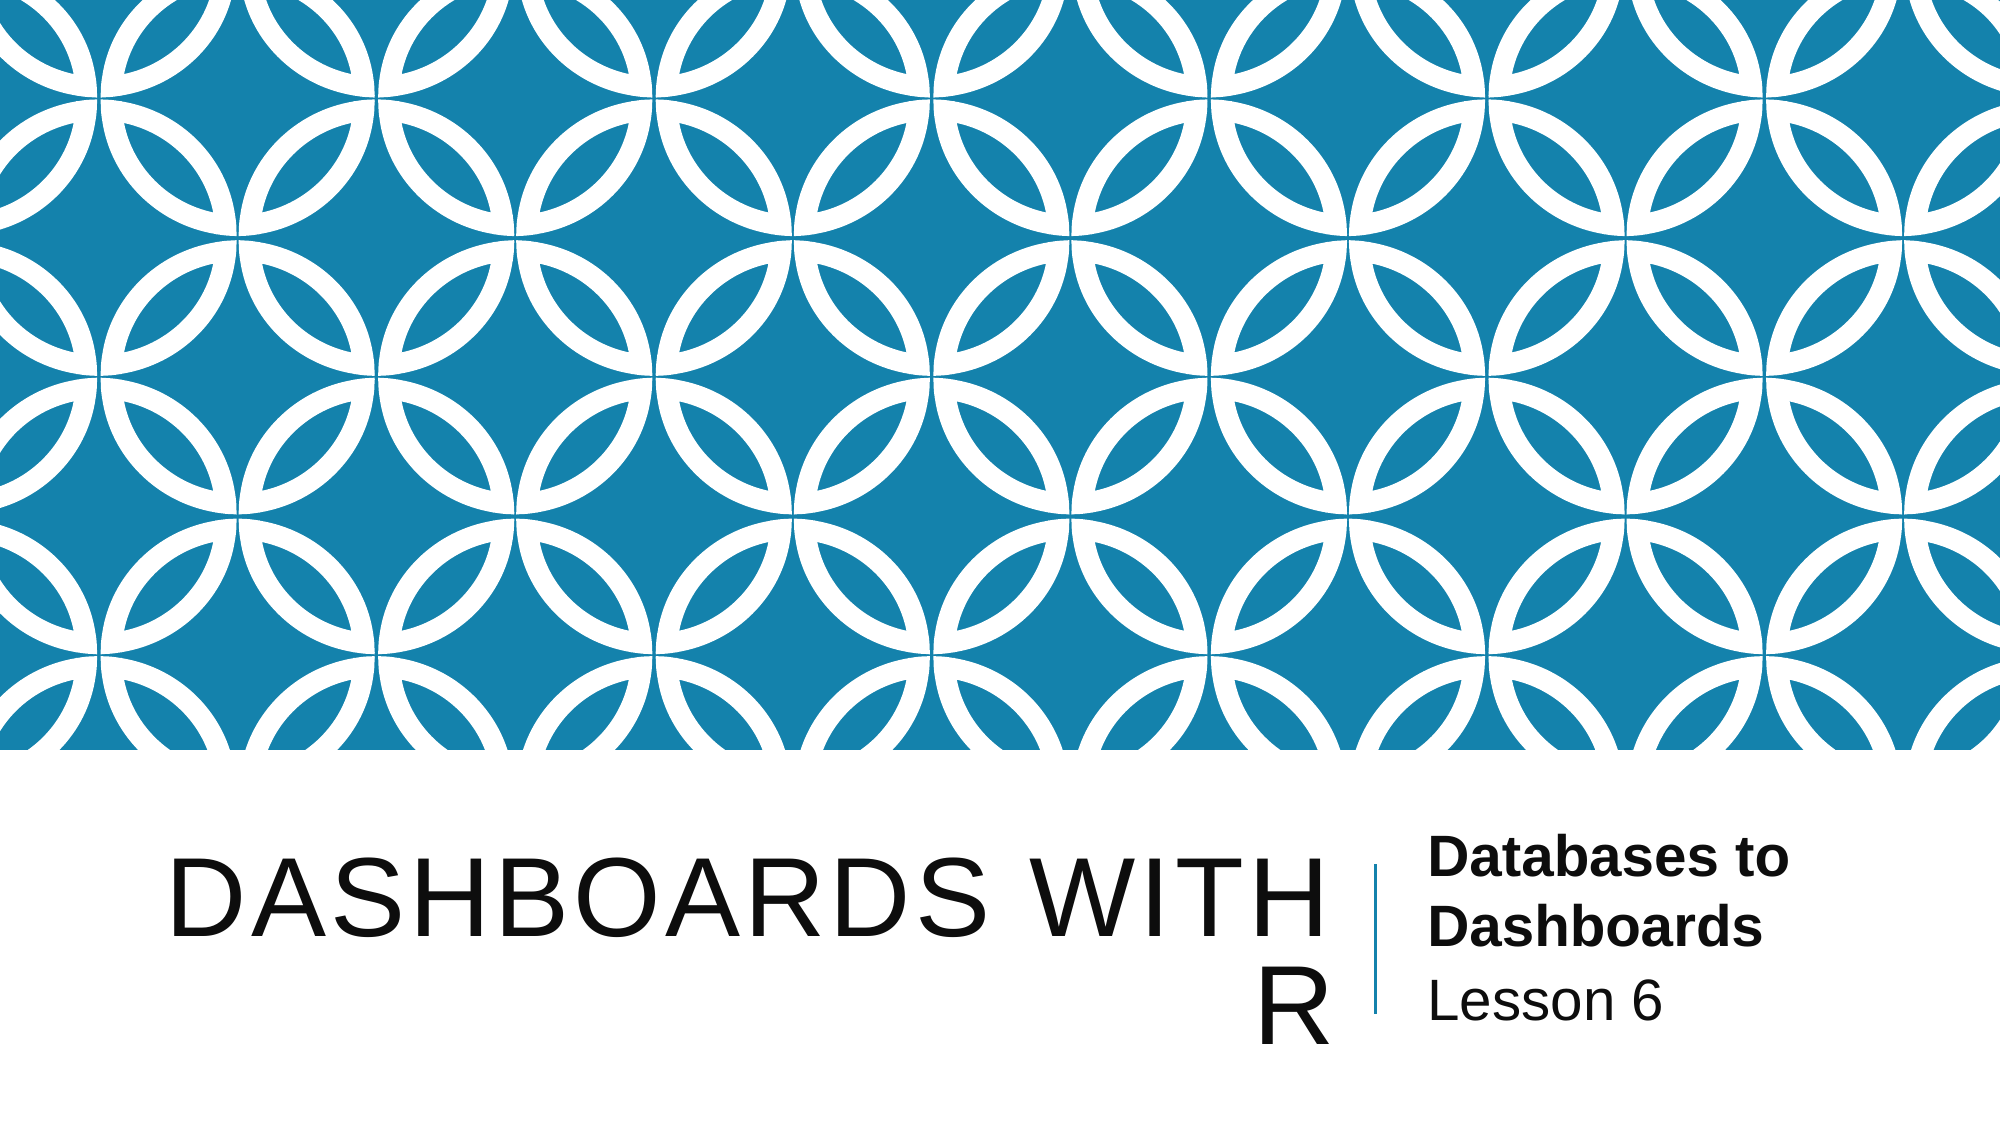

Databases to Dashboards
Lesson 6
# DASHBOARDS WITH R